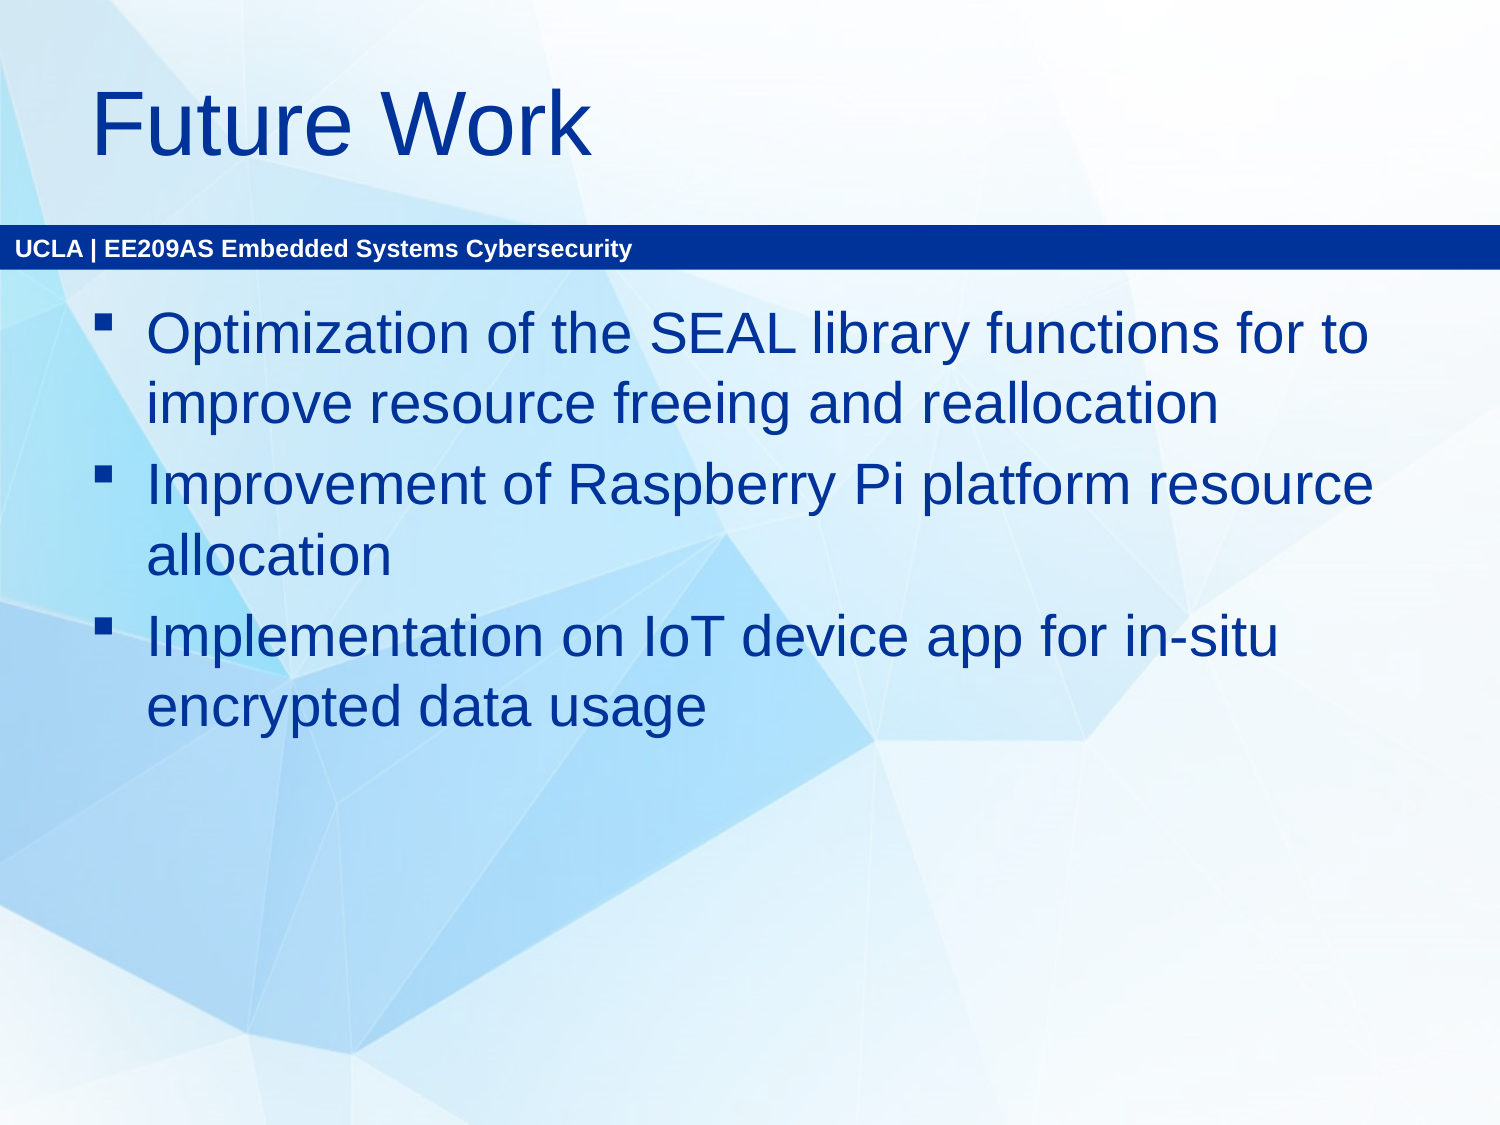

# Future Work
Optimization of the SEAL library functions for to improve resource freeing and reallocation
Improvement of Raspberry Pi platform resource allocation
Implementation on IoT device app for in-situ encrypted data usage